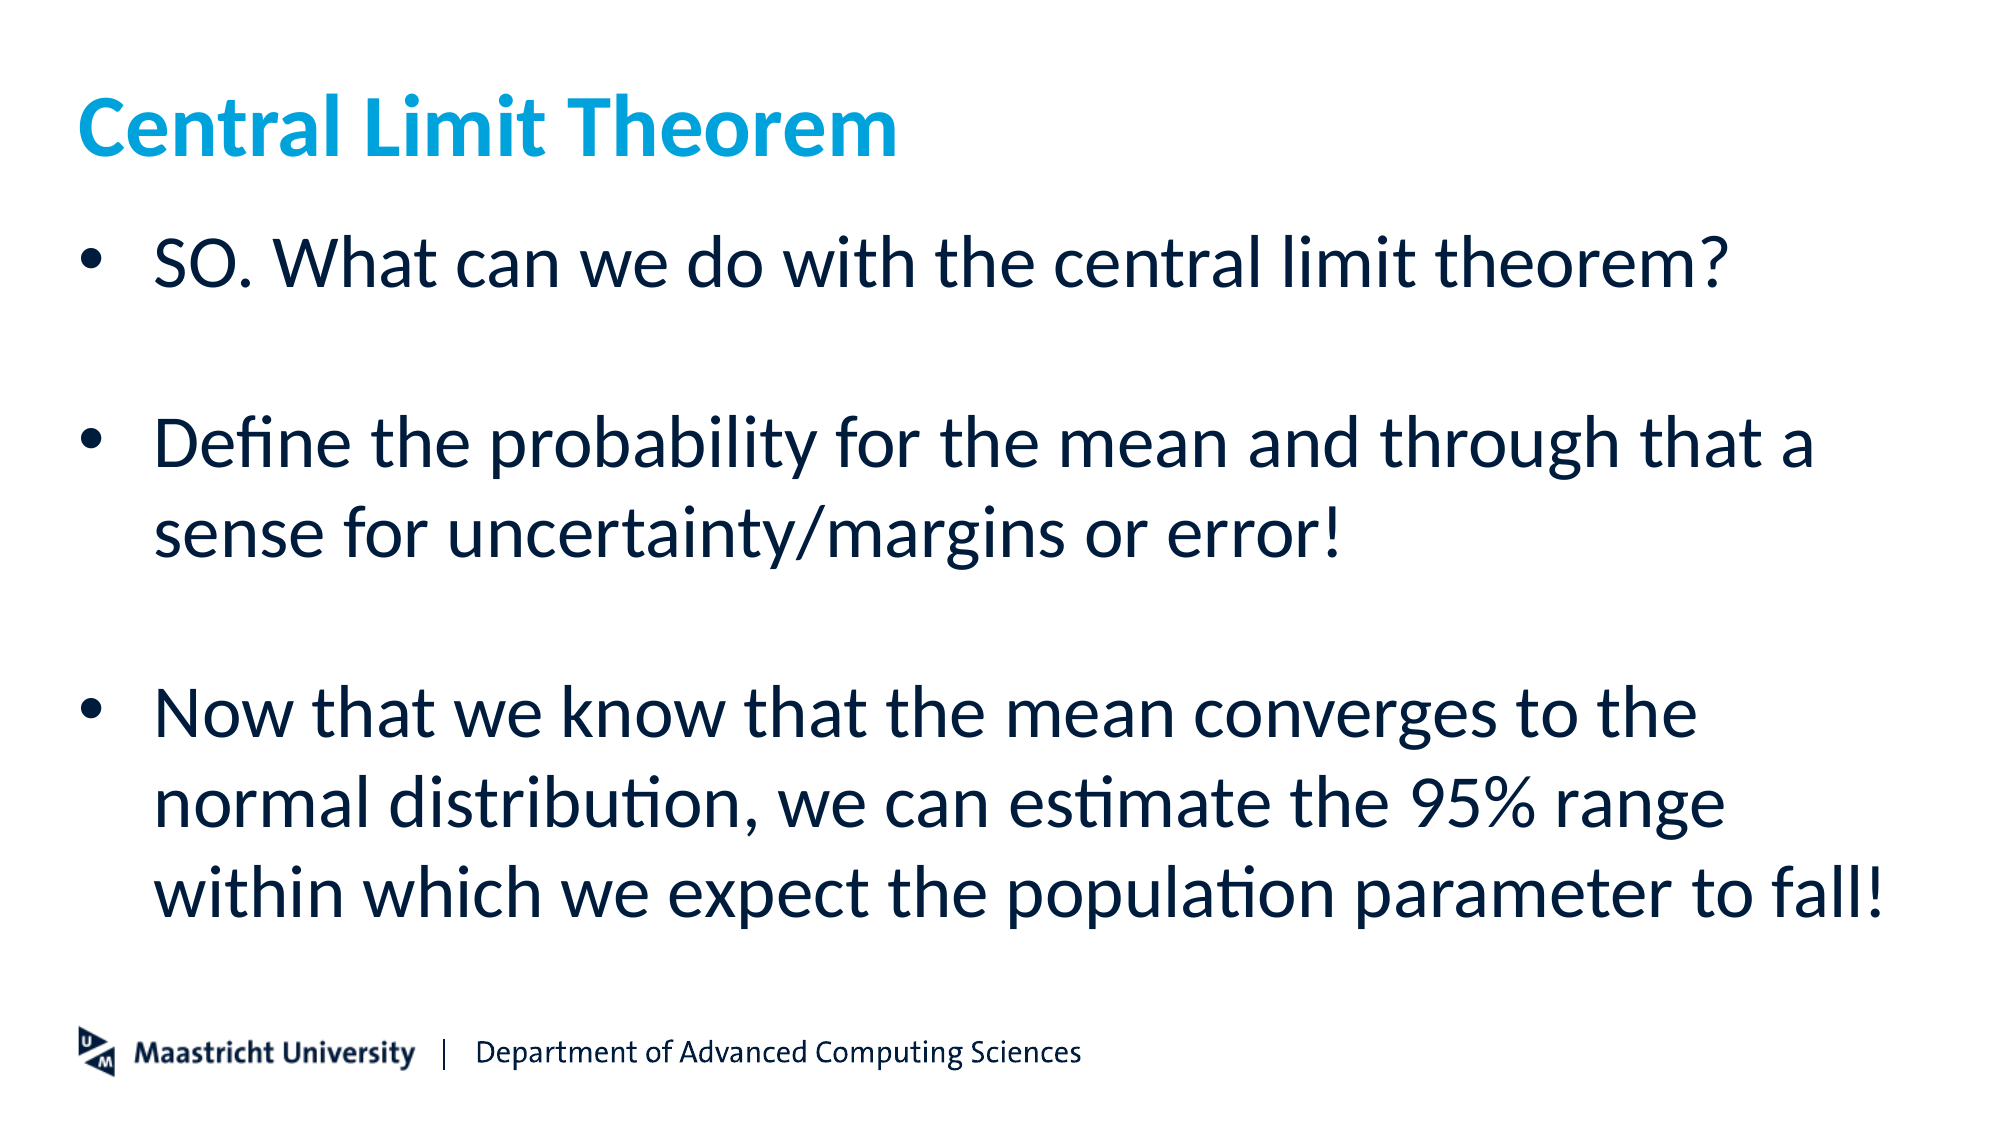

# Central Limit Theorem
SO. What can we do with the central limit theorem?
Define the probability for the mean and through that a sense for uncertainty/margins or error!
Now that we know that the mean converges to the normal distribution, we can estimate the 95% range within which we expect the population parameter to fall!